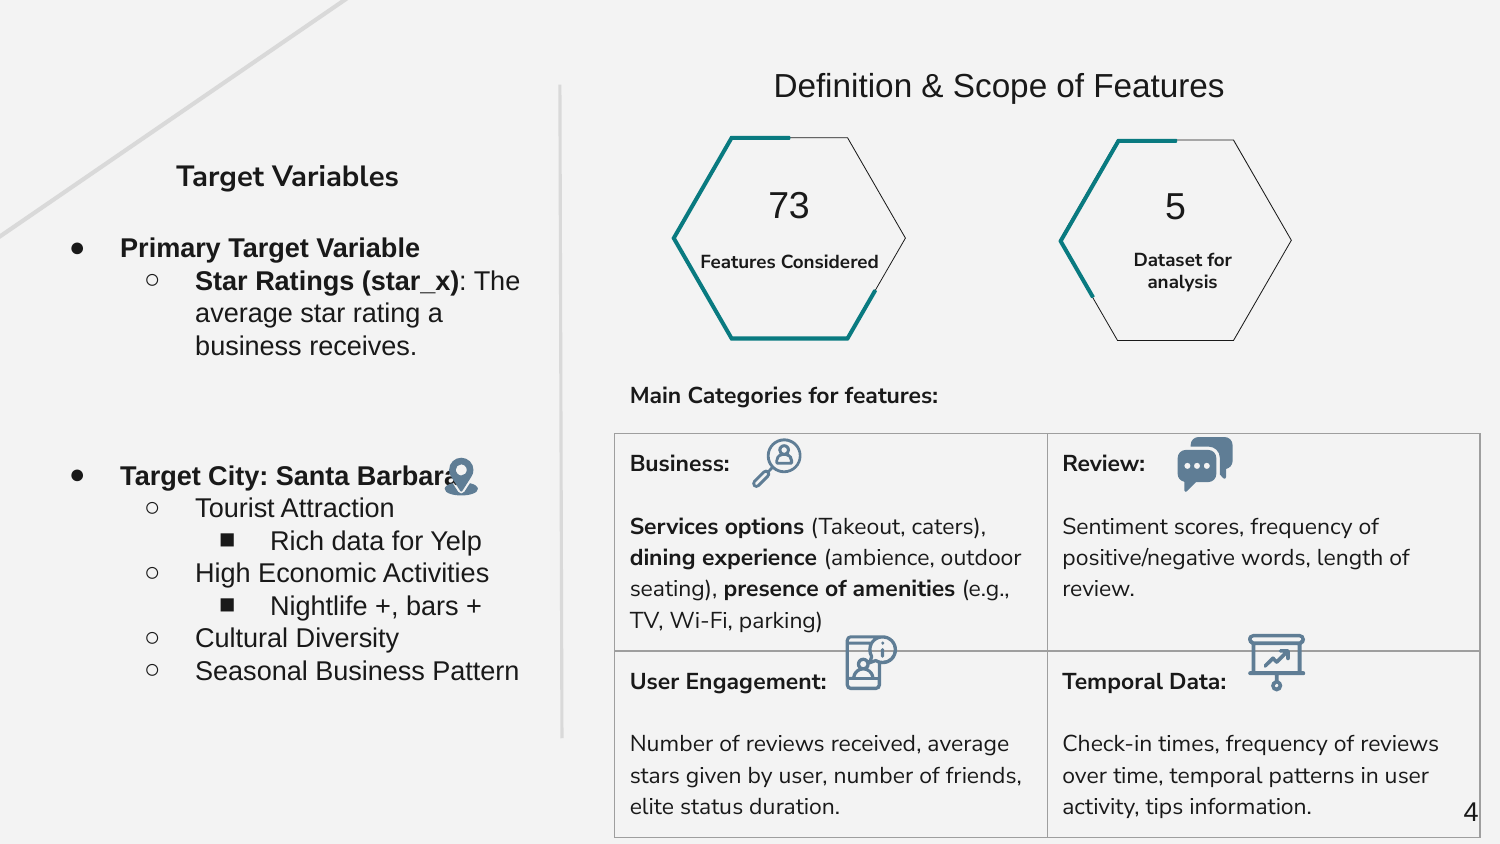

# Definition & Scope of Features
Target Variables

Features Considered

5
Dataset for analysis
73
Primary Target Variable
Star Ratings (star_x): The average star rating a business receives.

Target City: Santa Barbara
Tourist Attraction
Rich data for Yelp
High Economic Activities
Nightlife +, bars +
Cultural Diversity
Seasonal Business Pattern
Main Categories for features:
| Business: Services options (Takeout, caters), dining experience (ambience, outdoor seating), presence of amenities (e.g., TV, Wi-Fi, parking) | Review: Sentiment scores, frequency of positive/negative words, length of review. |
| --- | --- |
| User Engagement: Number of reviews received, average stars given by user, number of friends, elite status duration. | Temporal Data: Check-in times, frequency of reviews over time, temporal patterns in user activity, tips information. |

4